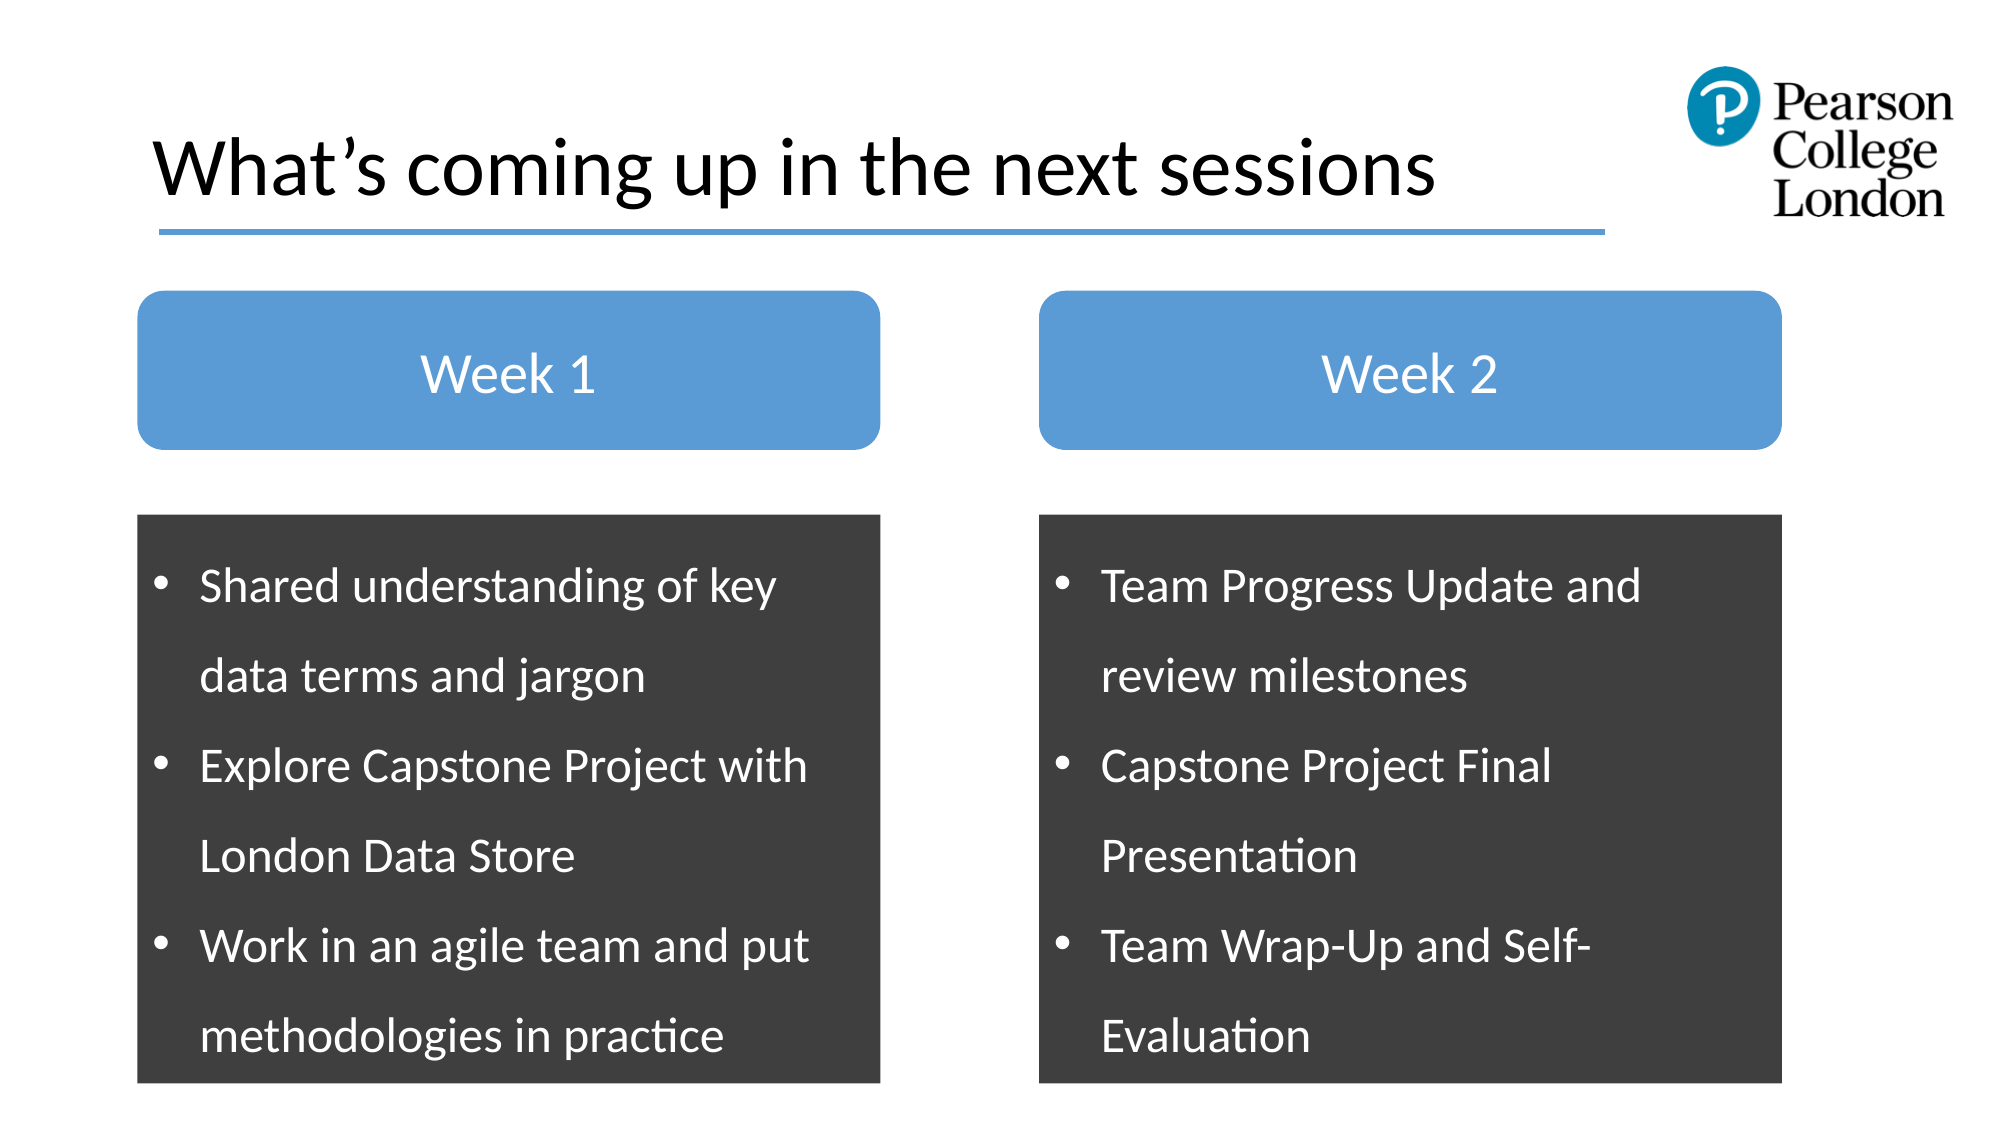

# What’s coming up in the next sessions
Week 1
Week 2
Shared understanding of key data terms and jargon
Explore Capstone Project with London Data Store
Work in an agile team and put methodologies in practice

Team Progress Update and review milestones
Capstone Project Final Presentation
Team Wrap-Up and Self-Evaluation